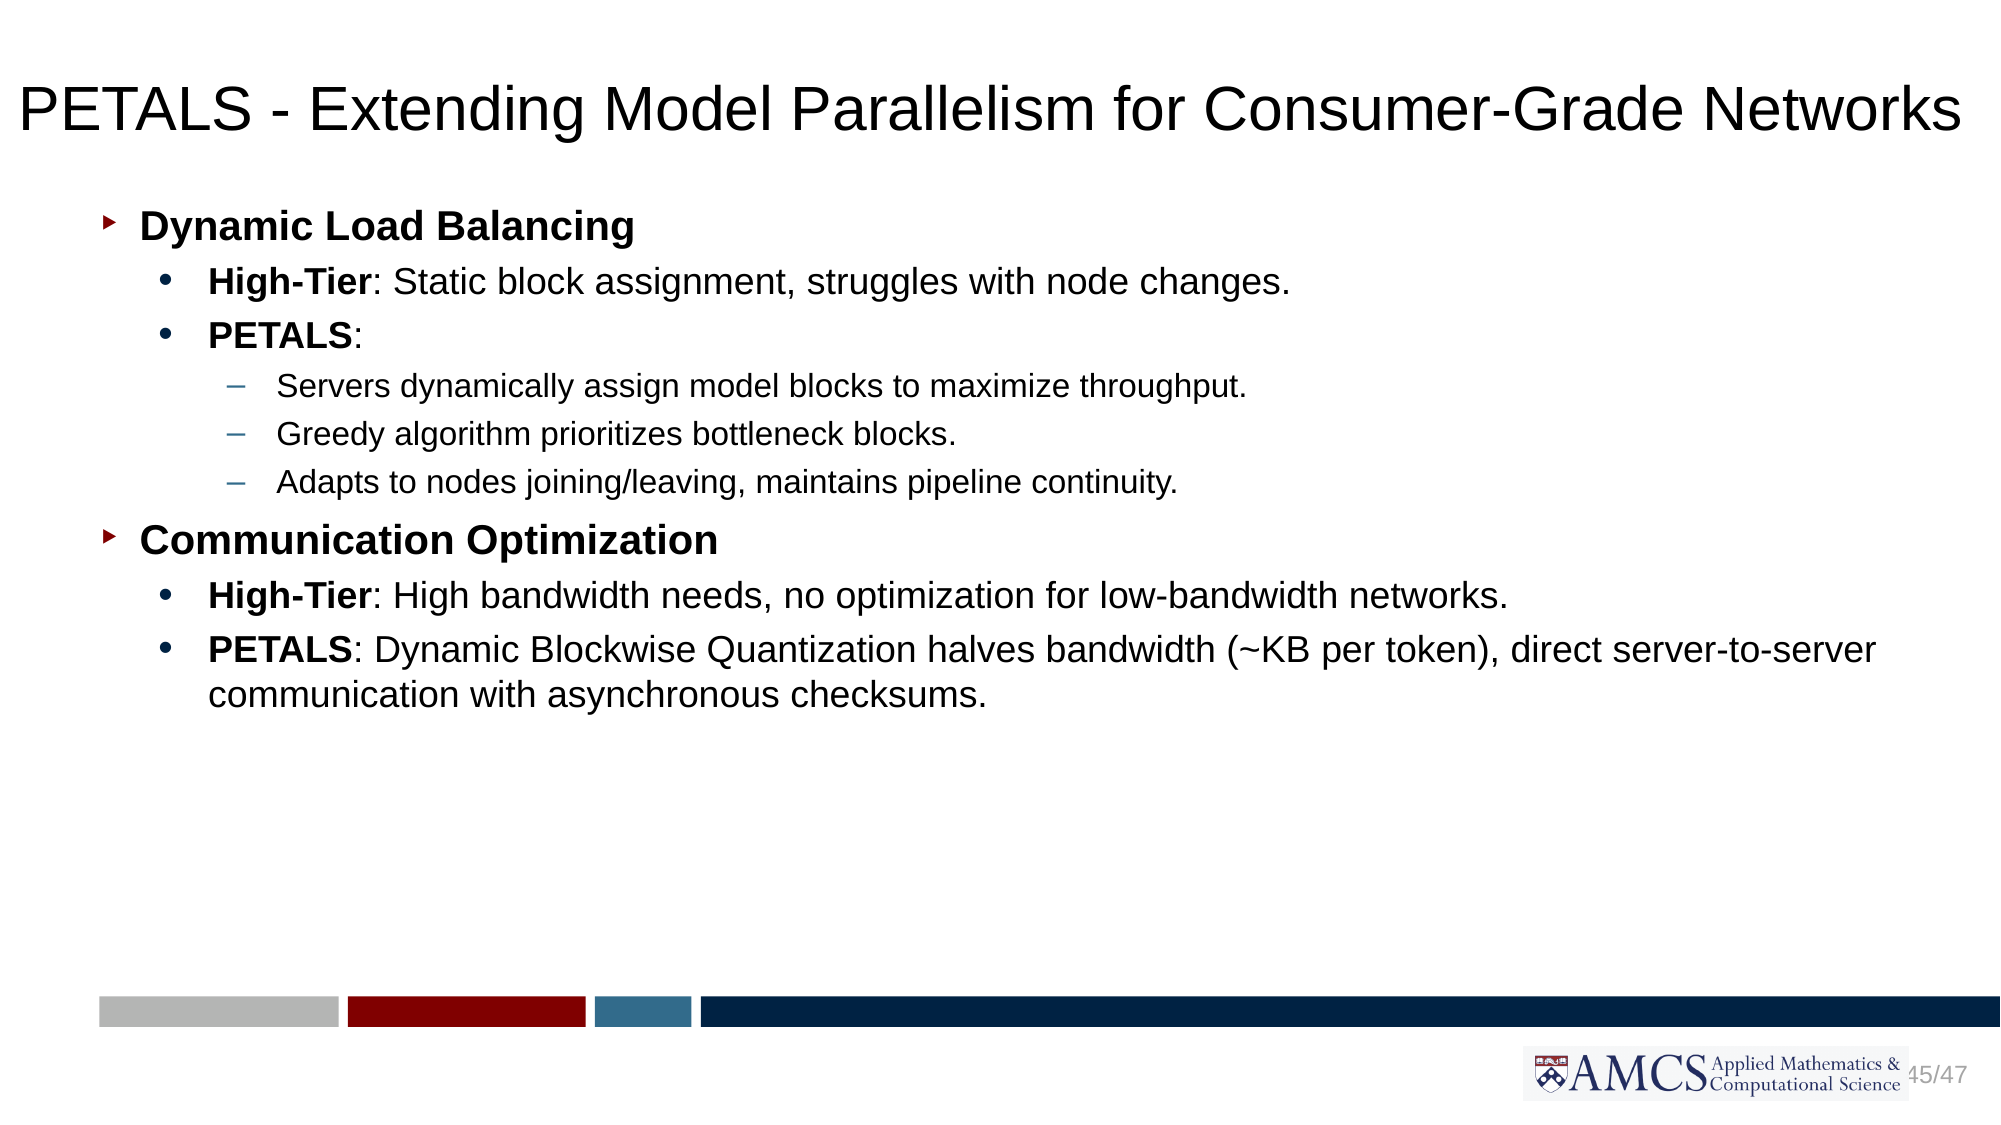

# PETALS - Extending Model Parallelism for Consumer-Grade Networks
Dynamic Load Balancing
High-Tier: Static block assignment, struggles with node changes.
PETALS:
Servers dynamically assign model blocks to maximize throughput.
Greedy algorithm prioritizes bottleneck blocks.
Adapts to nodes joining/leaving, maintains pipeline continuity.
Communication Optimization
High-Tier: High bandwidth needs, no optimization for low-bandwidth networks.
PETALS: Dynamic Blockwise Quantization halves bandwidth (~KB per token), direct server-to-server communication with asynchronous checksums.